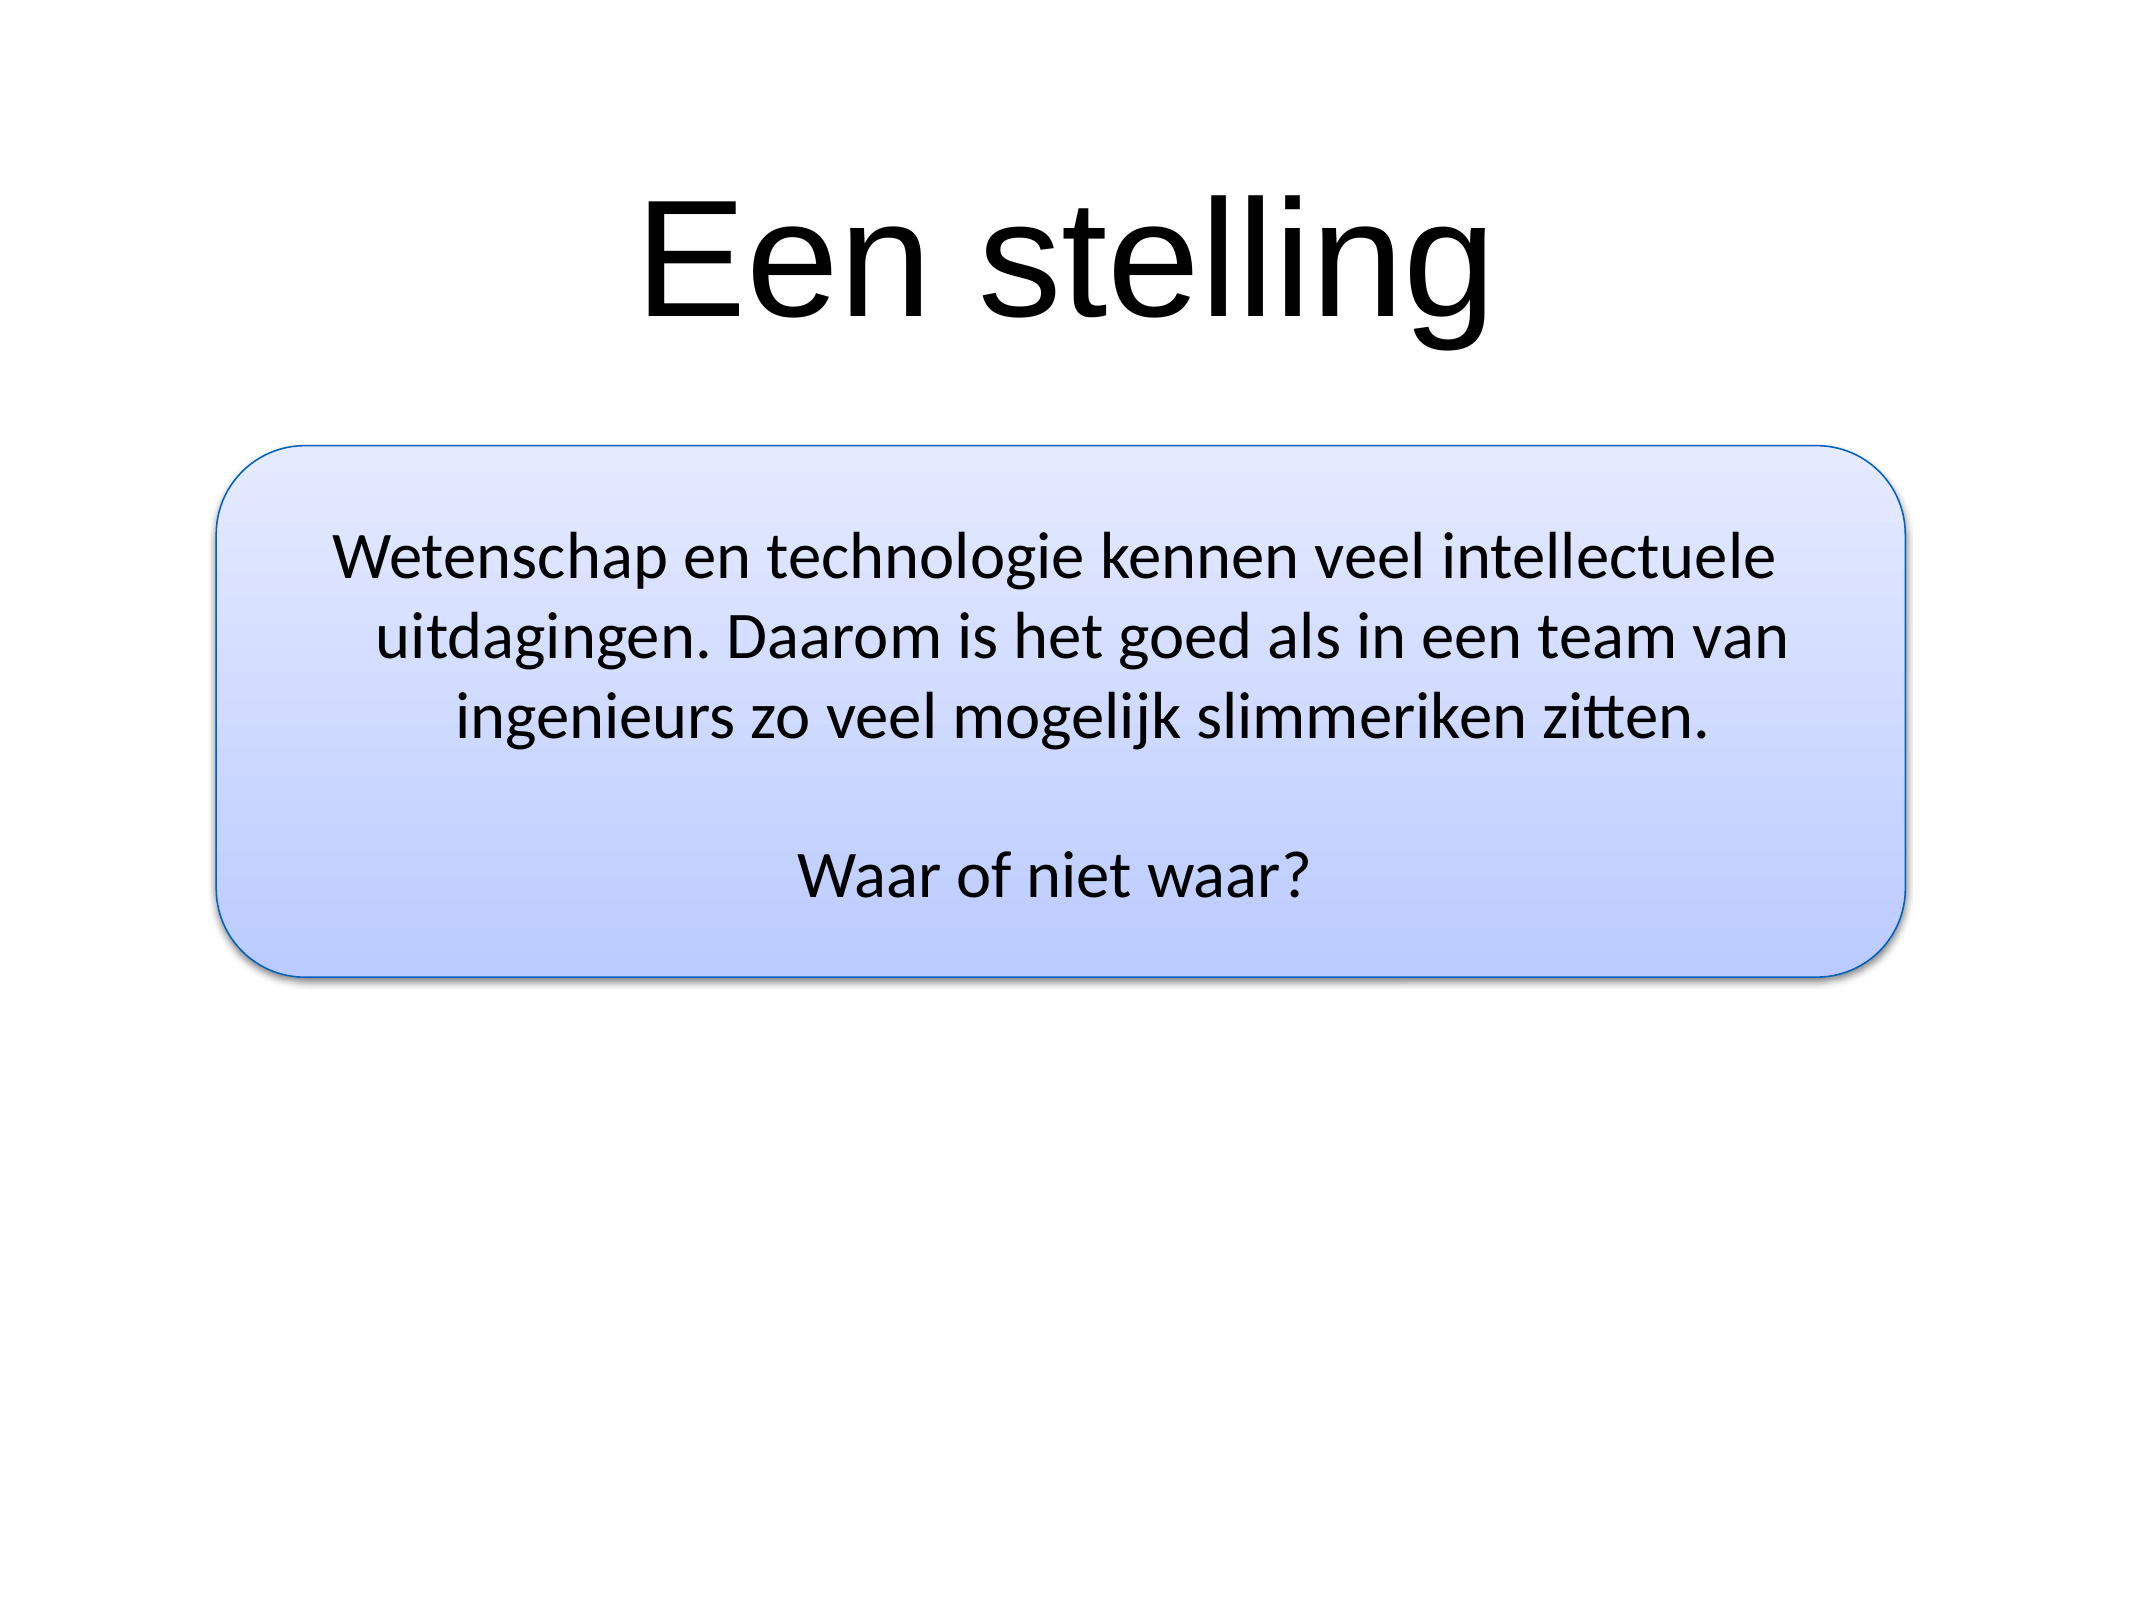

# Een stelling

Wetenschap en technologie kennen veel intellectuele uitdagingen. Daarom is het goed als in een team van ingenieurs zo veel mogelijk slimmeriken zitten.

Waar of niet waar?